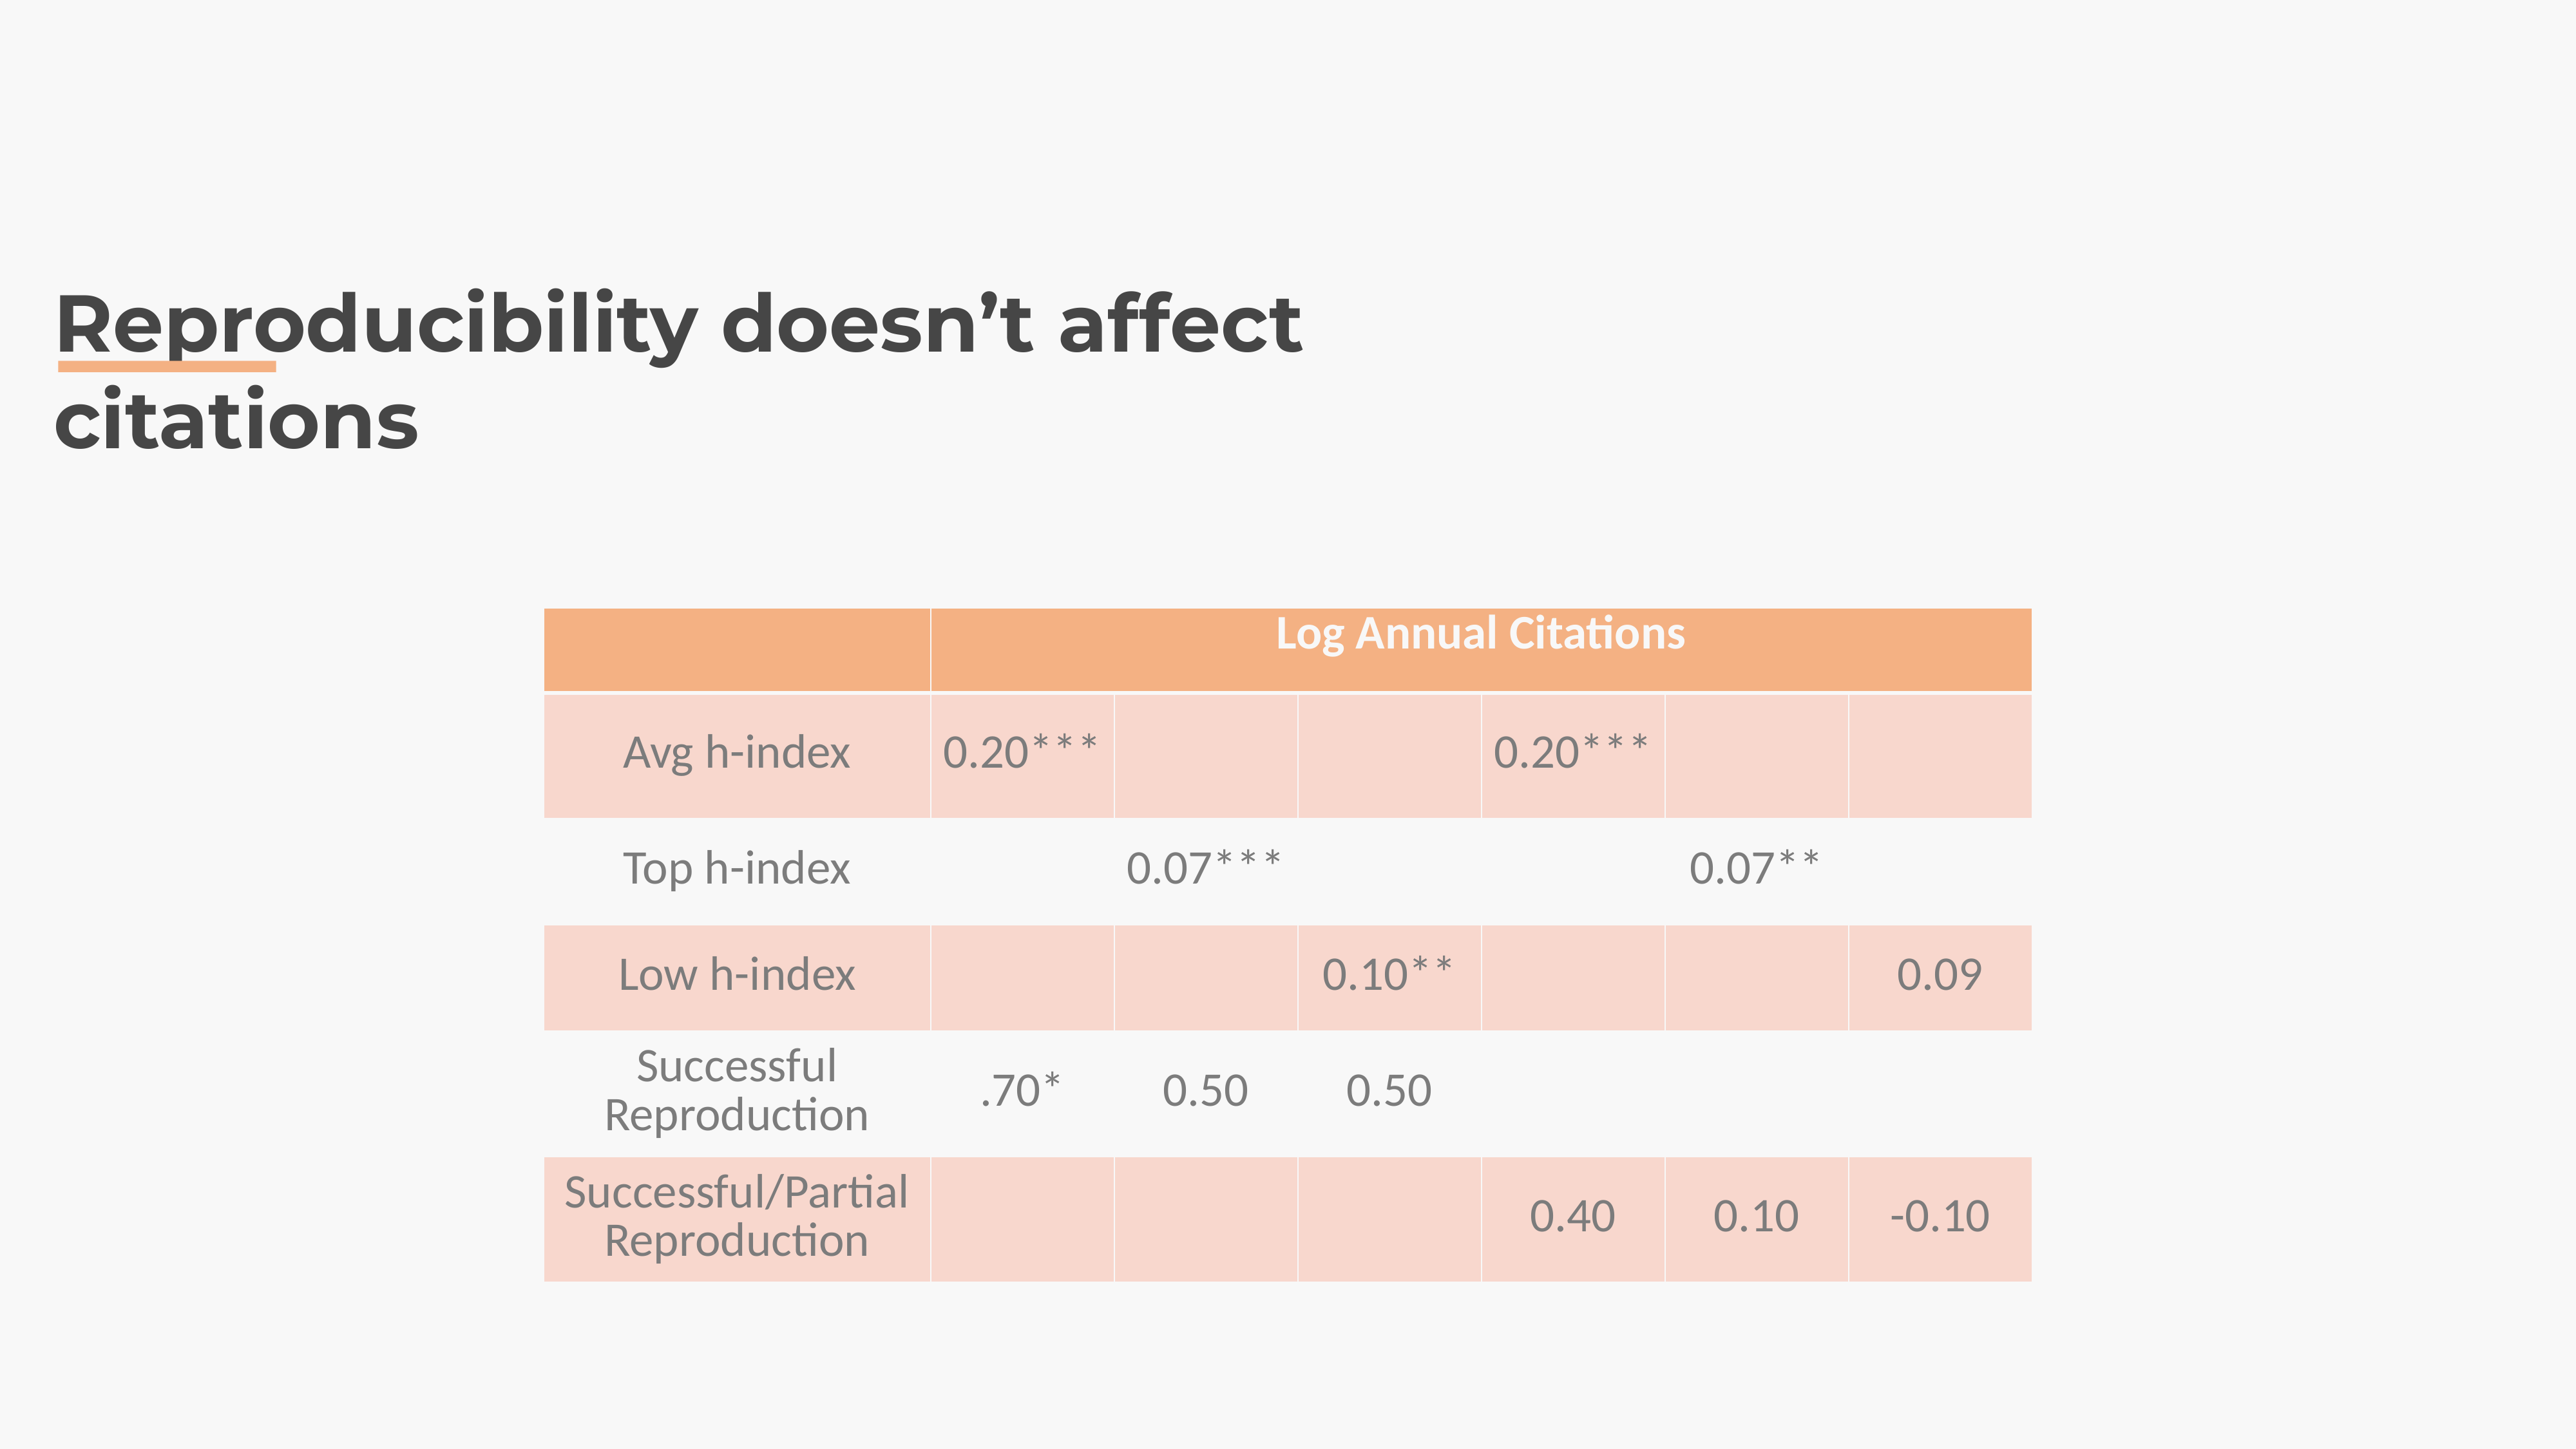

Reproducibility doesn’t affect citations

|  | Log Annual Citations |  |  |  |  |  |
| --- | --- | --- | --- | --- | --- | --- |
| Avg h-index | 0.20\*\*\* |  |  | 0.20\*\*\* |  |  |
| Top h-index |  | 0.07\*\*\* |  |  | 0.07\*\* |  |
| Low h-index |  |  | 0.10\*\* |  |  | 0.09 |
| Successful Reproduction | .70\* | 0.50 | 0.50 |  |  |  |
| Successful/Partial Reproduction |  |  |  | 0.40 | 0.10 | -0.10 |